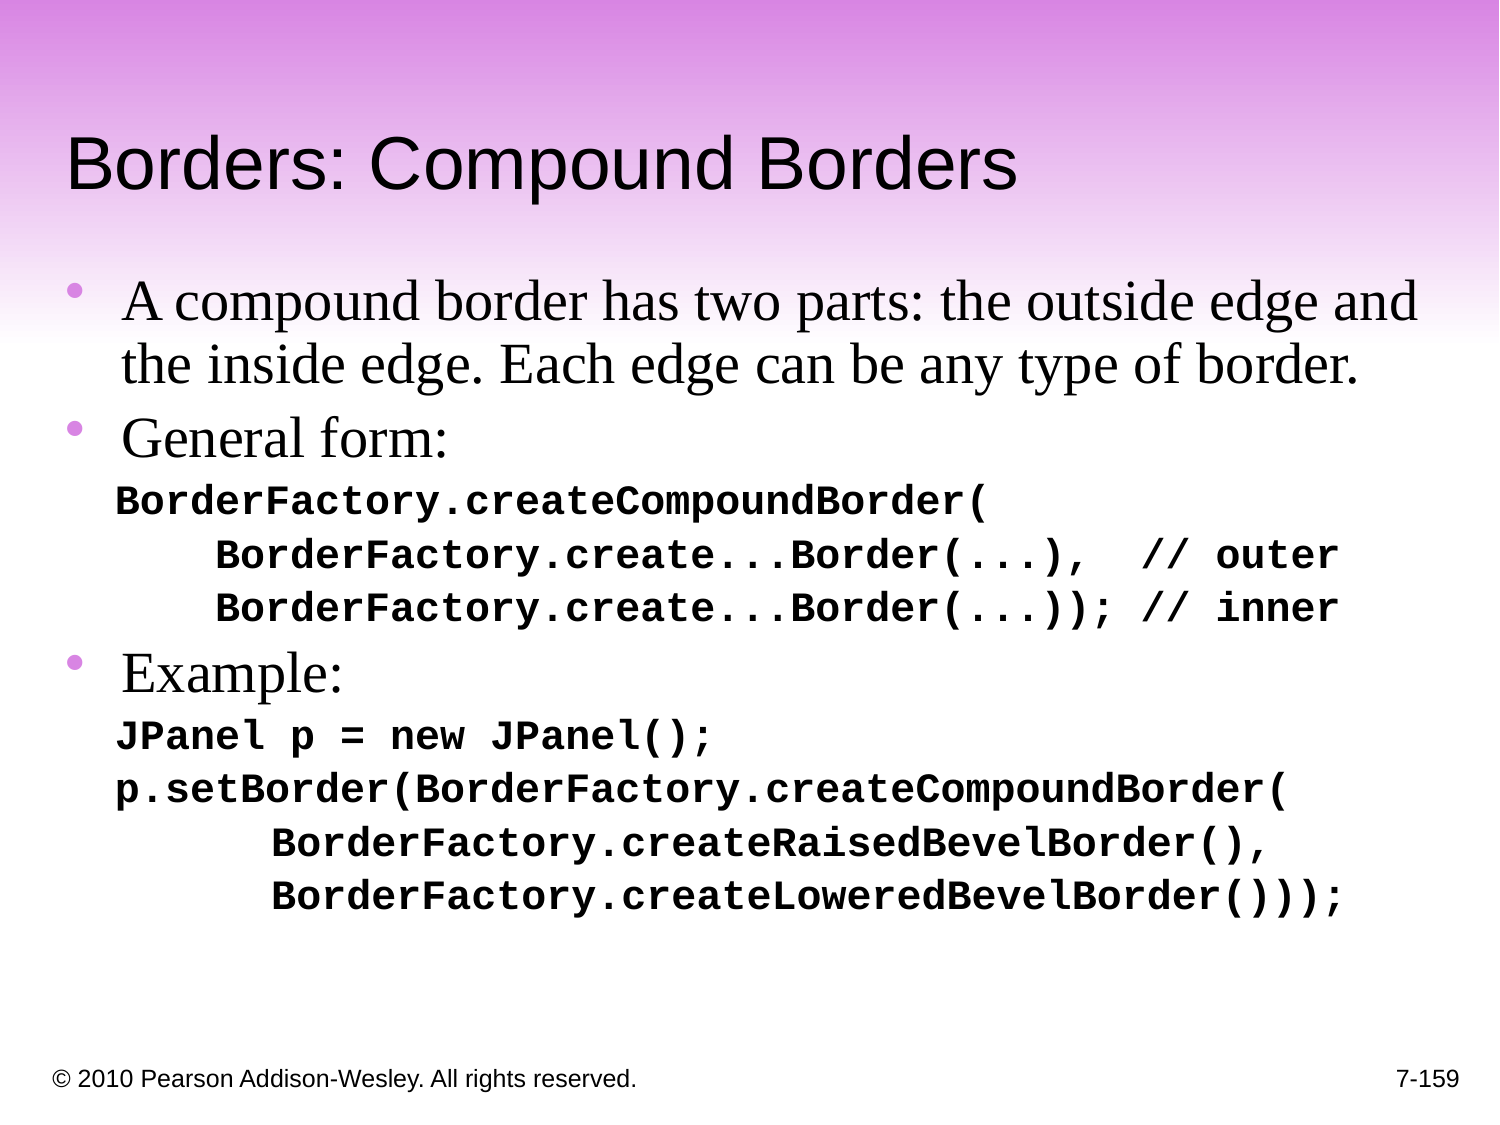

Borders: Compound Borders
A compound border has two parts: the outside edge and the inside edge. Each edge can be any type of border.
General form:
  BorderFactory.createCompoundBorder(
      BorderFactory.create...Border(...),  // outer
      BorderFactory.create...Border(...)); // inner
Example:
  JPanel p = new JPanel();
  p.setBorder(BorderFactory.createCompoundBorder(
 		BorderFactory.createRaisedBevelBorder(),
		BorderFactory.createLoweredBevelBorder()));

7-159